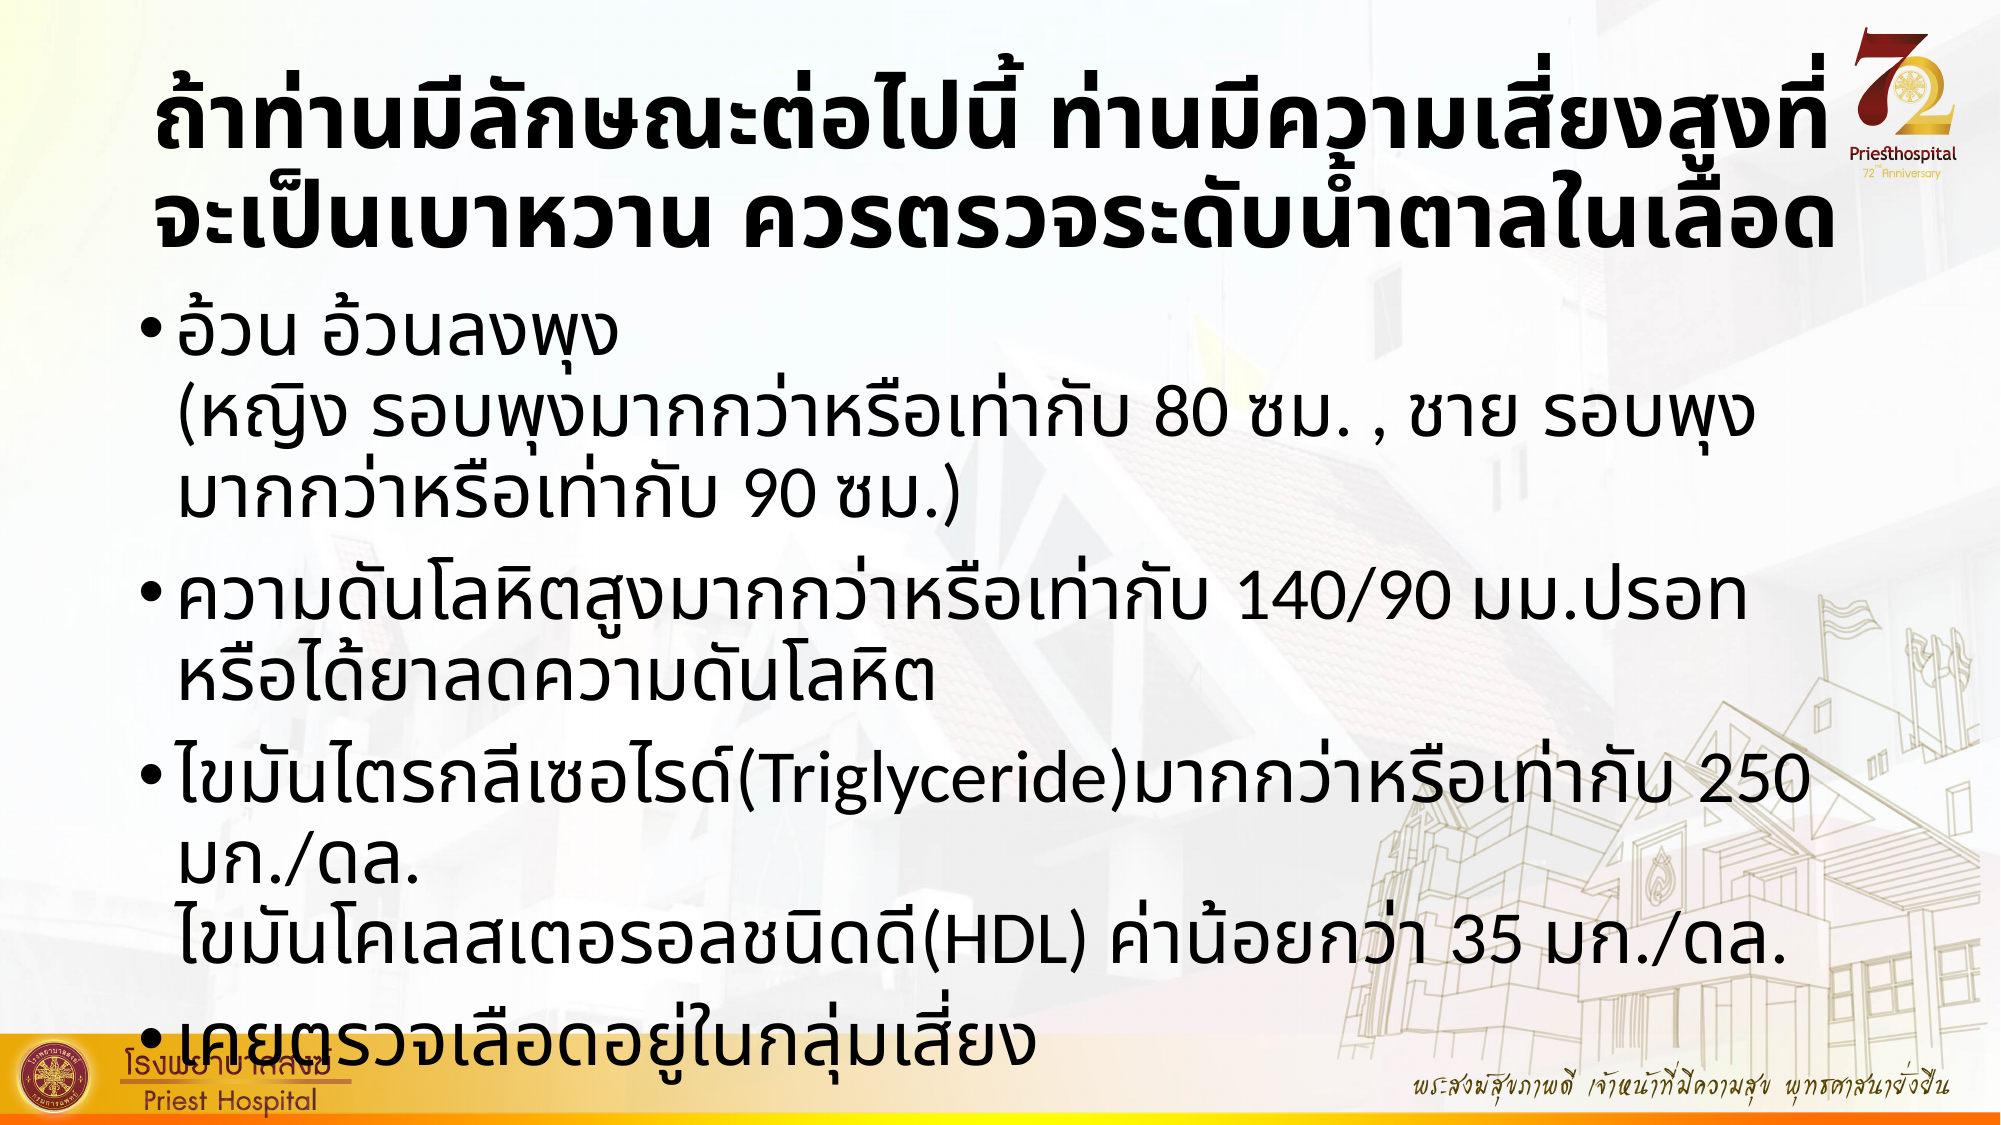

# ถ้าท่านมีลักษณะต่อไปนี้ ท่านมีความเสี่ยงสูงที่จะเป็นเบาหวาน ควรตรวจระดับน้ำตาลในเลือด
อ้วน อ้วนลงพุง
(หญิง รอบพุงมากกว่าหรือเท่ากับ 80 ซม. , ชาย รอบพุงมากกว่าหรือเท่ากับ 90 ซม.)
ความดันโลหิตสูงมากกว่าหรือเท่ากับ 140/90 มม.ปรอท หรือได้ยาลดความดันโลหิต
ไขมันไตรกลีเซอไรด์(Triglyceride)มากกว่าหรือเท่ากับ 250 มก./ดล.
ไขมันโคเลสเตอรอลชนิดดี(HDL) ค่าน้อยกว่า 35 มก./ดล.
เคยตรวจเลือดอยู่ในกลุ่มเสี่ยง